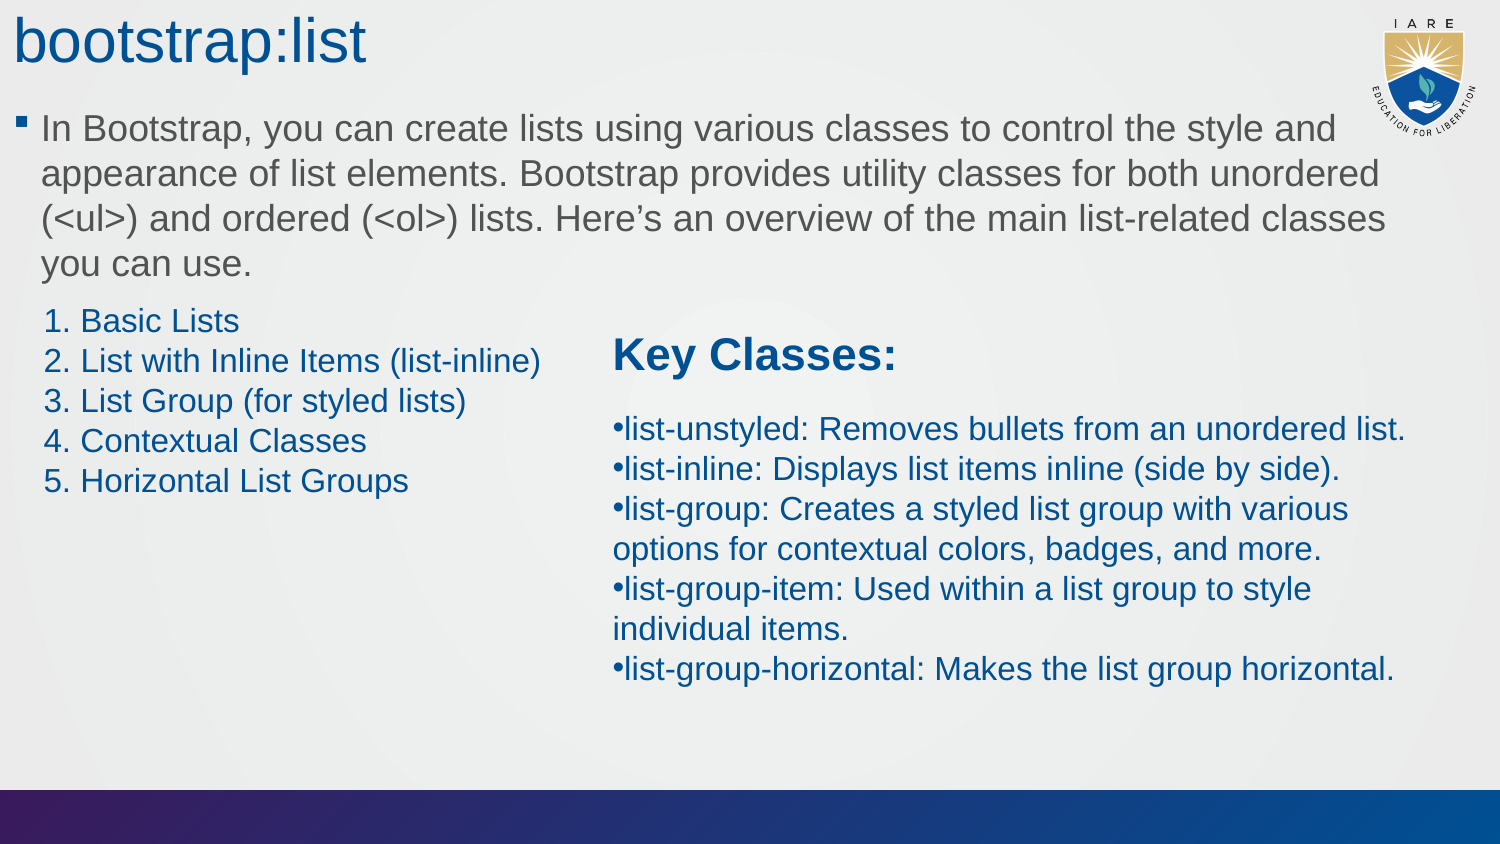

# bootstrap:list
In Bootstrap, you can create lists using various classes to control the style and appearance of list elements. Bootstrap provides utility classes for both unordered (<ul>) and ordered (<ol>) lists. Here’s an overview of the main list-related classes you can use.
1. Basic Lists
2. List with Inline Items (list-inline)
3. List Group (for styled lists)
4. Contextual Classes
5. Horizontal List Groups
Key Classes:
list-unstyled: Removes bullets from an unordered list.
list-inline: Displays list items inline (side by side).
list-group: Creates a styled list group with various options for contextual colors, badges, and more.
list-group-item: Used within a list group to style individual items.
list-group-horizontal: Makes the list group horizontal.
11